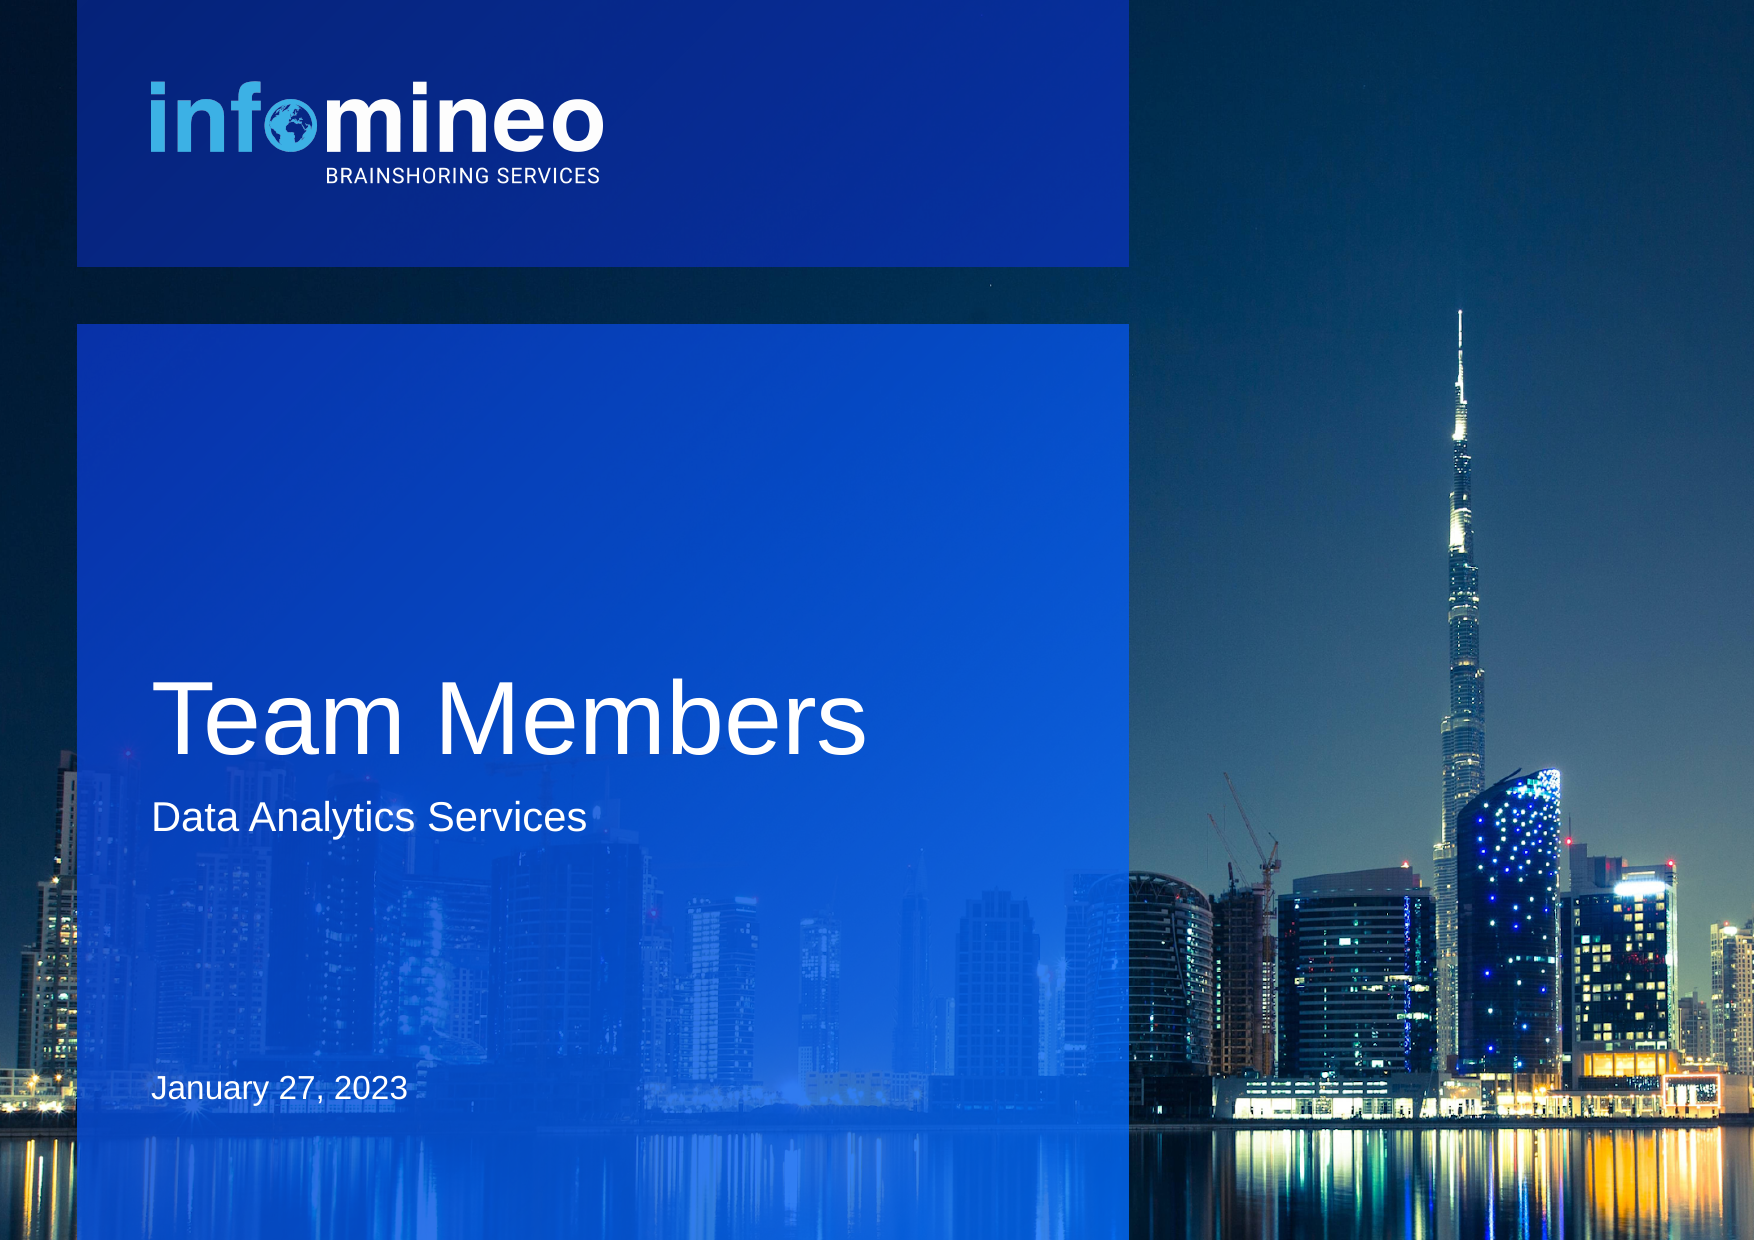

# Team Members
Data Analytics Services
January 27, 2023